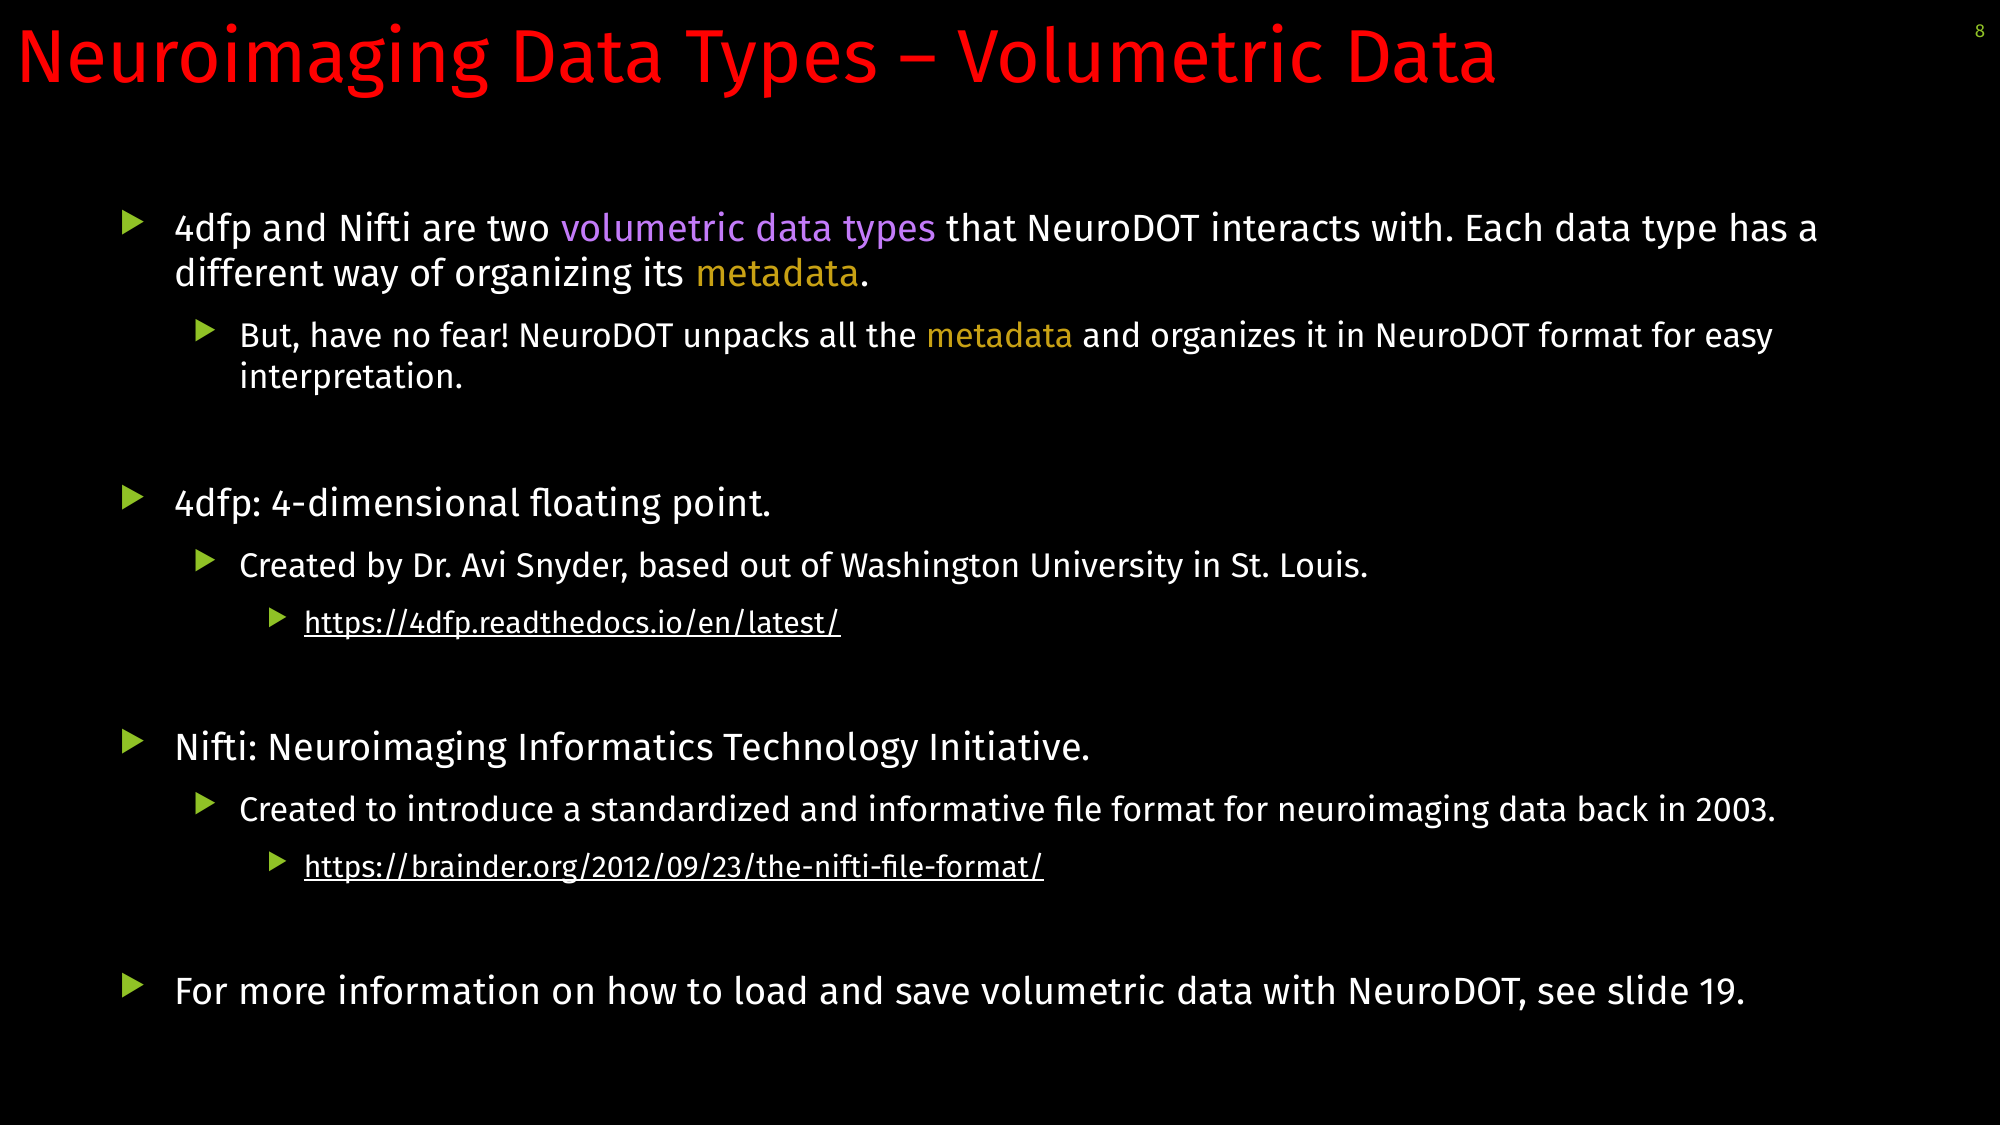

# Neuroimaging Data Types – Volumetric Data
8
4dfp and Nifti are two volumetric data types that NeuroDOT interacts with. Each data type has a different way of organizing its metadata.
But, have no fear! NeuroDOT unpacks all the metadata and organizes it in NeuroDOT format for easy interpretation.

4dfp: 4-dimensional floating point.
Created by Dr. Avi Snyder, based out of Washington University in St. Louis.
https://4dfp.readthedocs.io/en/latest/

Nifti: Neuroimaging Informatics Technology Initiative.
Created to introduce a standardized and informative file format for neuroimaging data back in 2003.
https://brainder.org/2012/09/23/the-nifti-file-format/

For more information on how to load and save volumetric data with NeuroDOT, see slide 19.